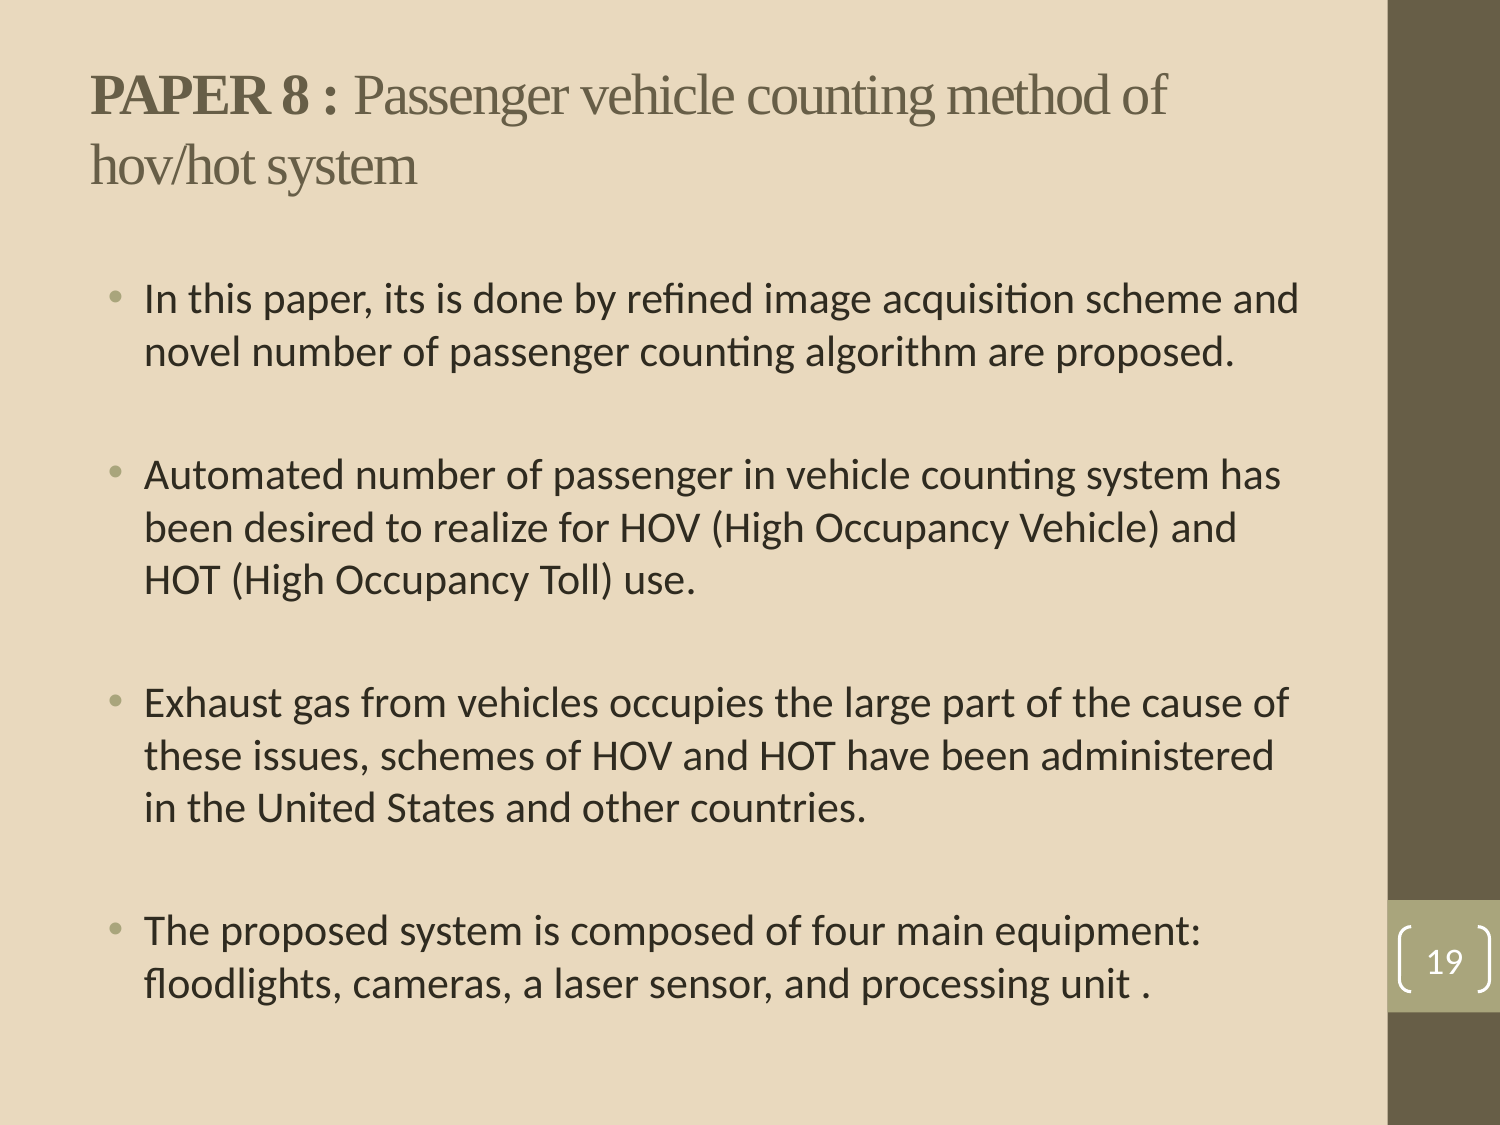

# PAPER 8 : Passenger vehicle counting method of hov/hot system
In this paper, its is done by refined image acquisition scheme and novel number of passenger counting algorithm are proposed.

Automated number of passenger in vehicle counting system has been desired to realize for HOV (High Occupancy Vehicle) and HOT (High Occupancy Toll) use.

Exhaust gas from vehicles occupies the large part of the cause of these issues, schemes of HOV and HOT have been administered in the United States and other countries.

The proposed system is composed of four main equipment: floodlights, cameras, a laser sensor, and processing unit .

19